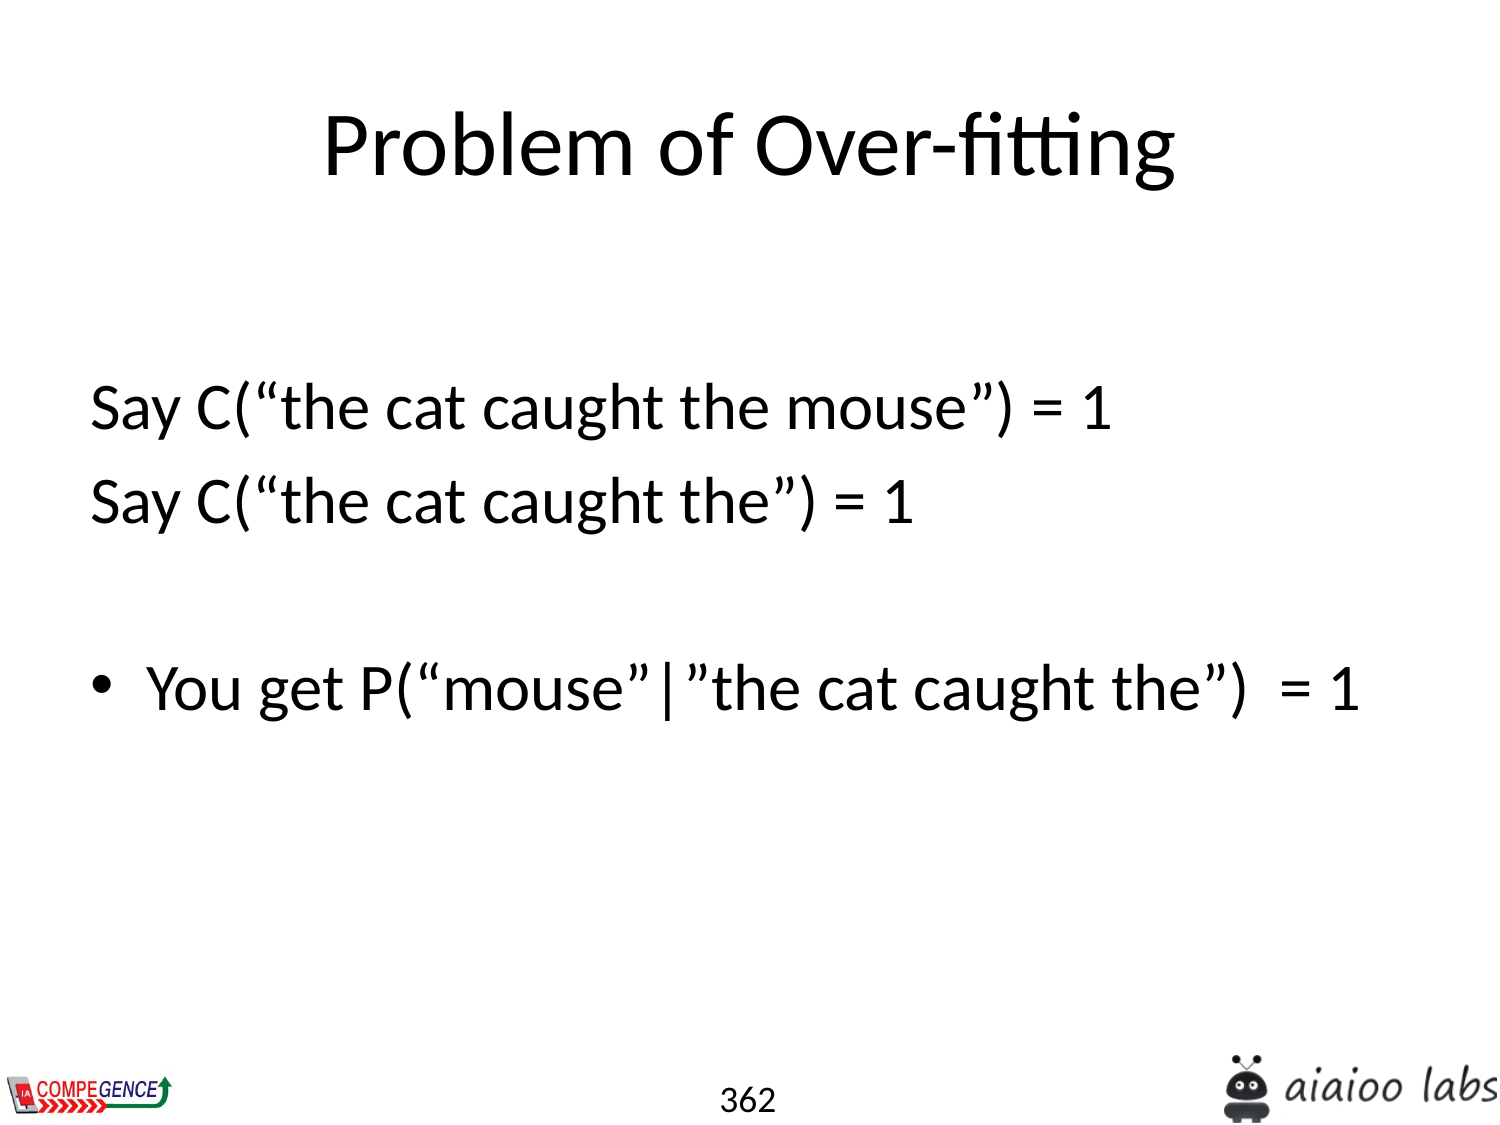

# Problem of Over-fitting

Say C(“the cat caught the mouse”) = 1
Say C(“the cat caught the”) = 1

You get P(“mouse”|”the cat caught the”)  = 1